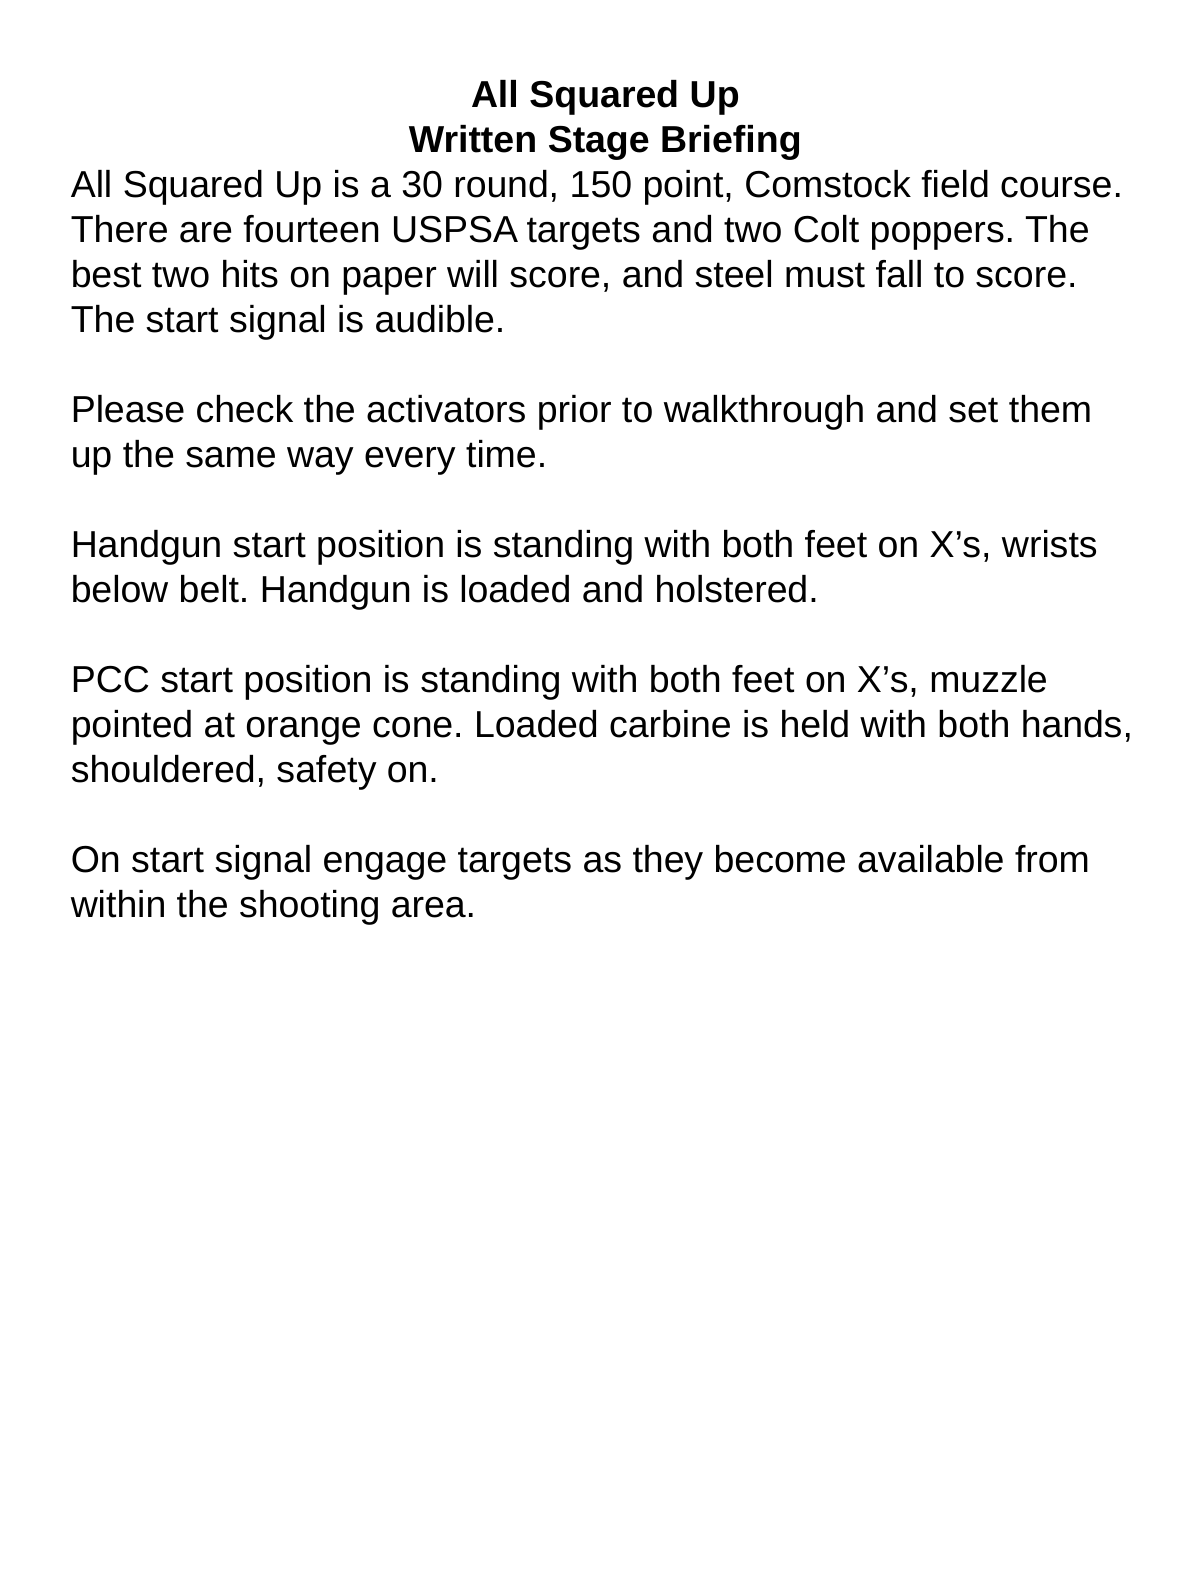

All Squared Up
Written Stage Briefing
All Squared Up is a 30 round, 150 point, Comstock field course. There are fourteen USPSA targets and two Colt poppers. The best two hits on paper will score, and steel must fall to score. The start signal is audible.

Please check the activators prior to walkthrough and set them up the same way every time.

Handgun start position is standing with both feet on X’s, wrists below belt. Handgun is loaded and holstered.

PCC start position is standing with both feet on X’s, muzzle pointed at orange cone. Loaded carbine is held with both hands, shouldered, safety on.

On start signal engage targets as they become available from within the shooting area.